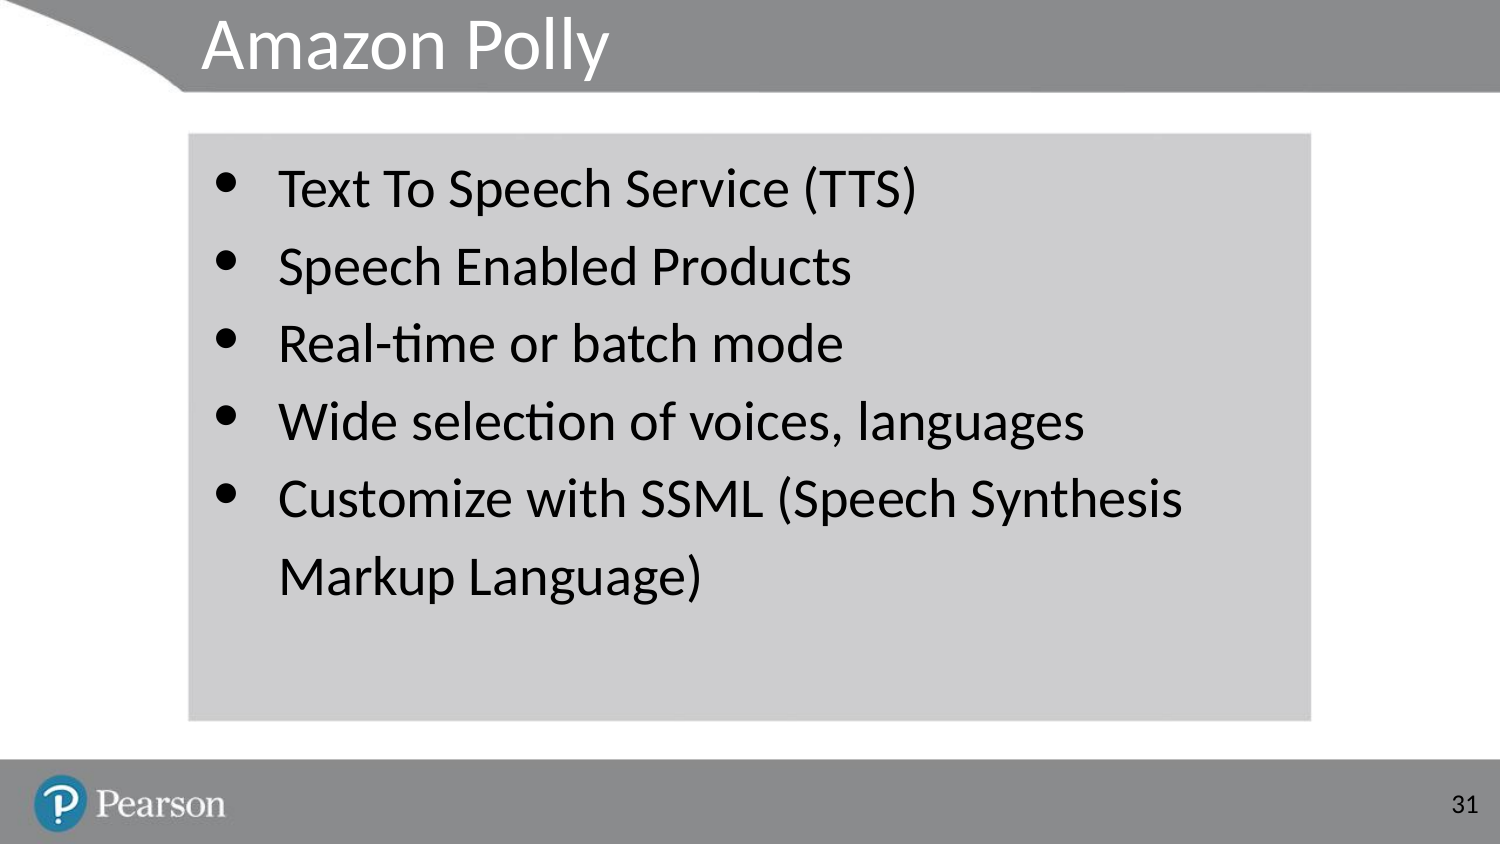

# Amazon Polly
Text To Speech Service (TTS)
Speech Enabled Products
Real-time or batch mode
Wide selection of voices, languages
Customize with SSML (Speech Synthesis Markup Language)
31